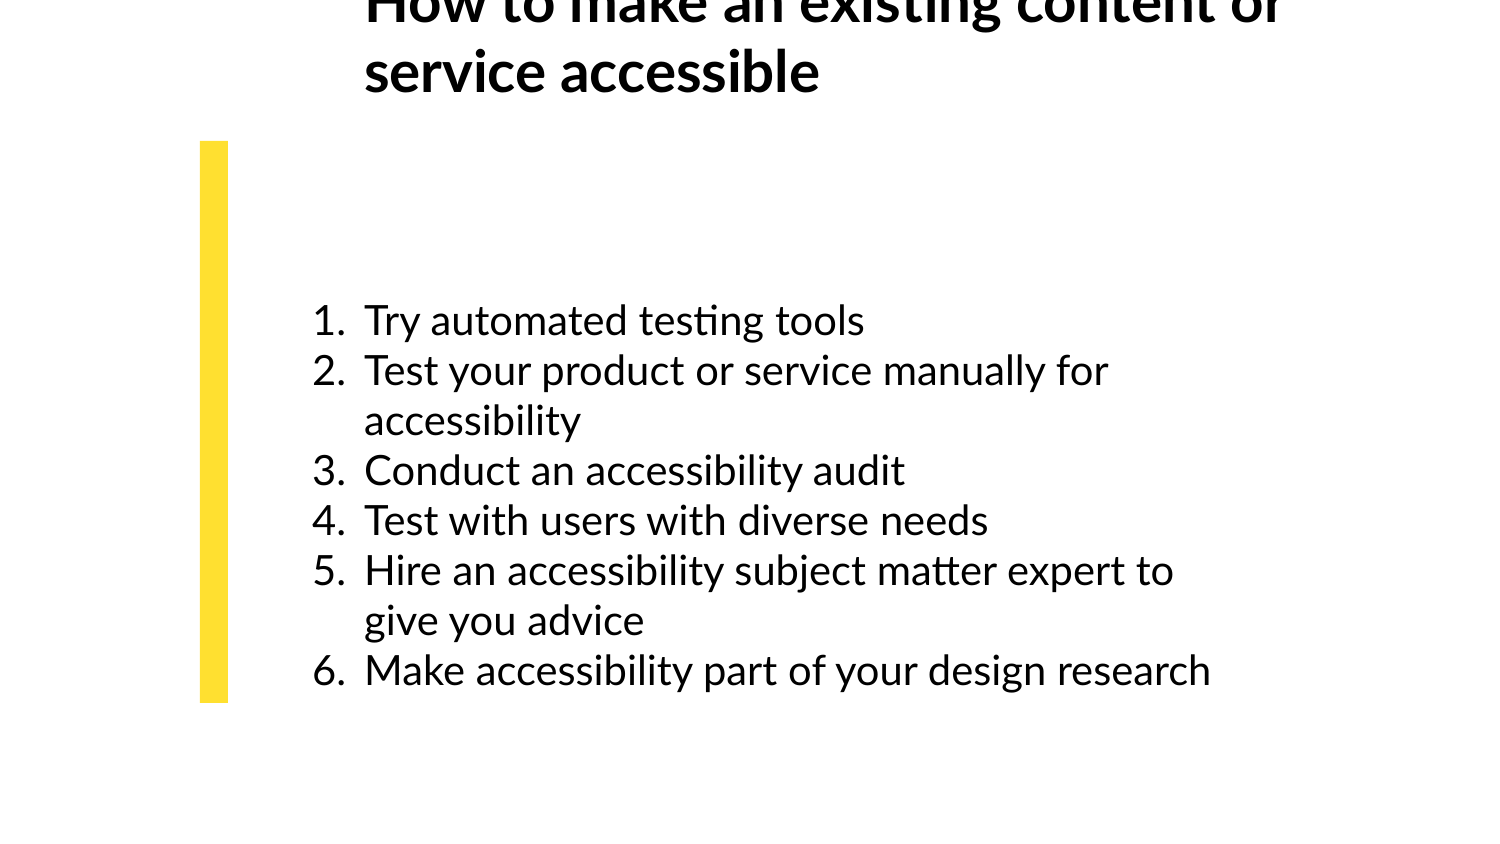

# How to make an existing content or service accessible

Try automated testing tools
Test your product or service manually for accessibility
Conduct an accessibility audit
Test with users with diverse needs
Hire an accessibility subject matter expert to give you advice
Make accessibility part of your design research